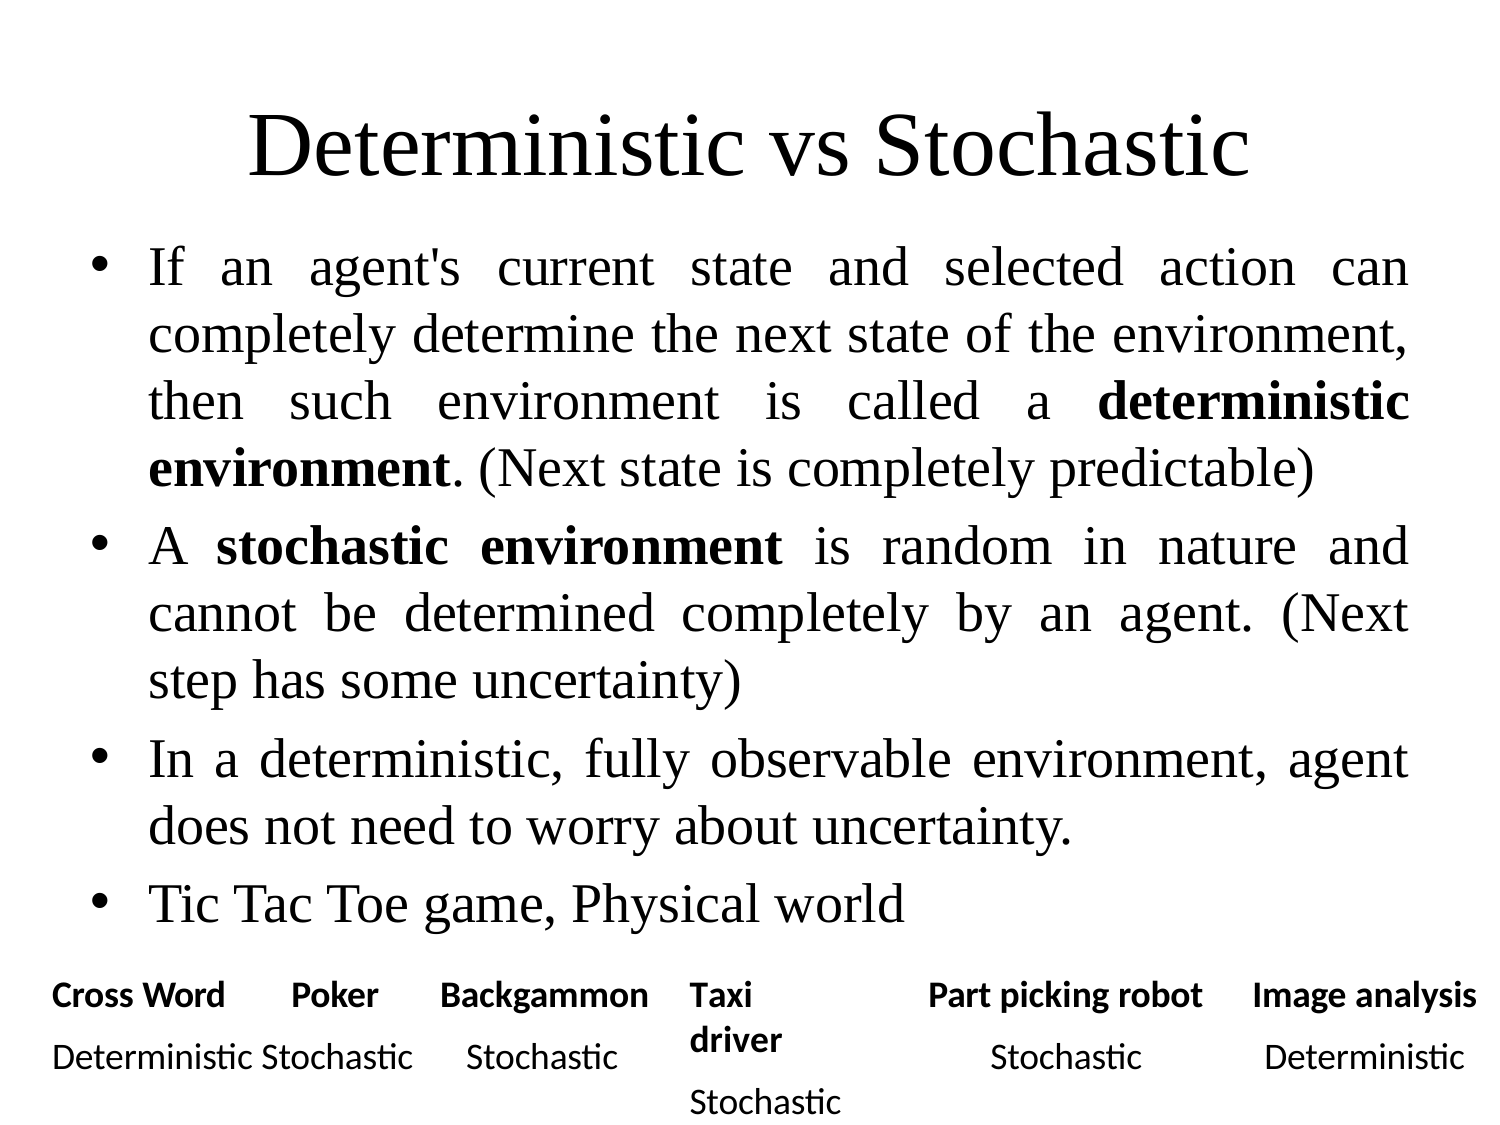

# Deterministic vs Stochastic
If an agent's current state and selected action can completely determine the next state of the environment, then such environment is called a deterministic environment. (Next state is completely predictable)
A stochastic environment is random in nature and cannot be determined completely by an agent. (Next step has some uncertainty)
In a deterministic, fully observable environment, agent does not need to worry about uncertainty.
Tic Tac Toe game, Physical world

Cross Word	Poker
Deterministic Stochastic
Backgammon
Stochastic
Taxi driver
Stochastic
Part picking robot
Stochastic
Image analysis
Deterministic